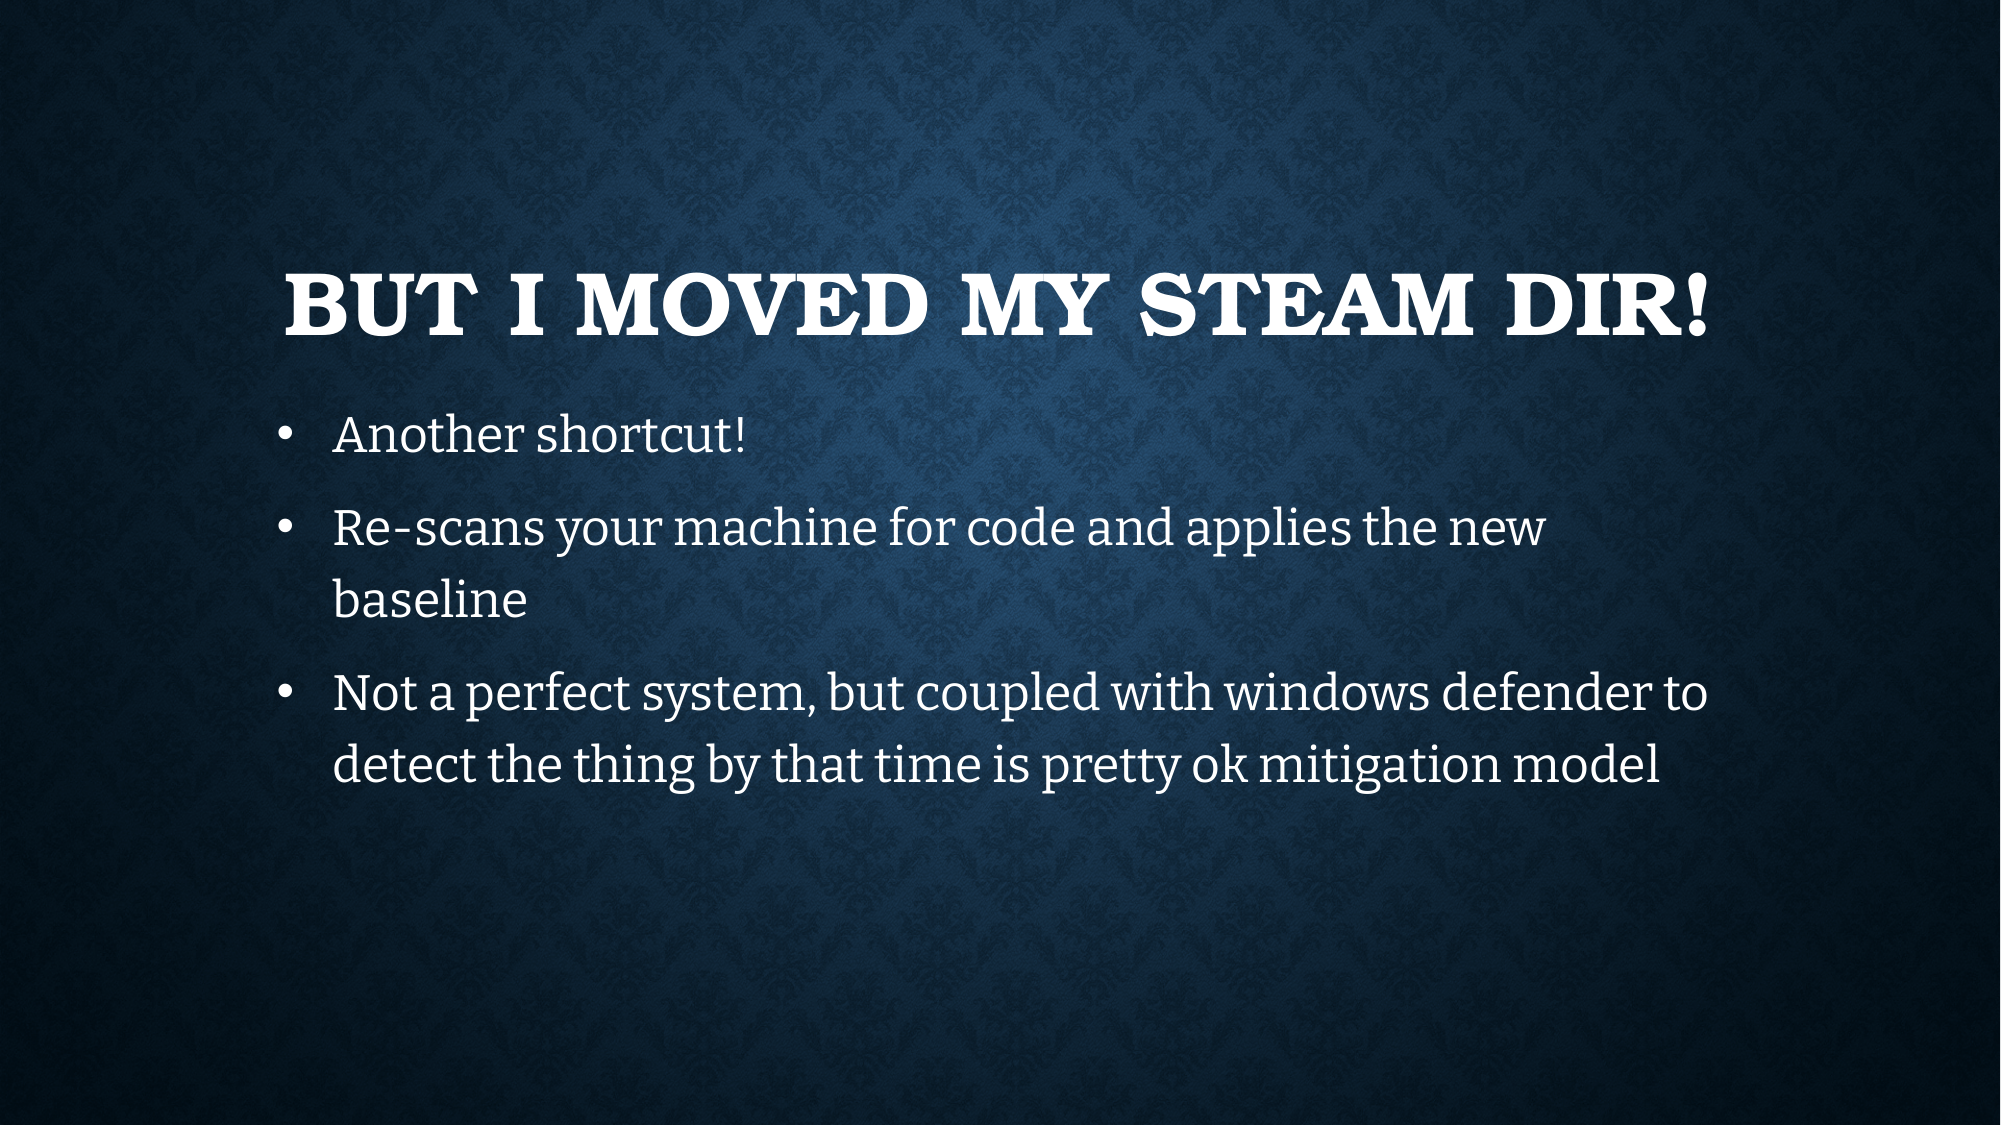

# But I moved my steam dir!
Another shortcut!
Re-scans your machine for code and applies the new baseline
Not a perfect system, but coupled with windows defender to detect the thing by that time is pretty ok mitigation model